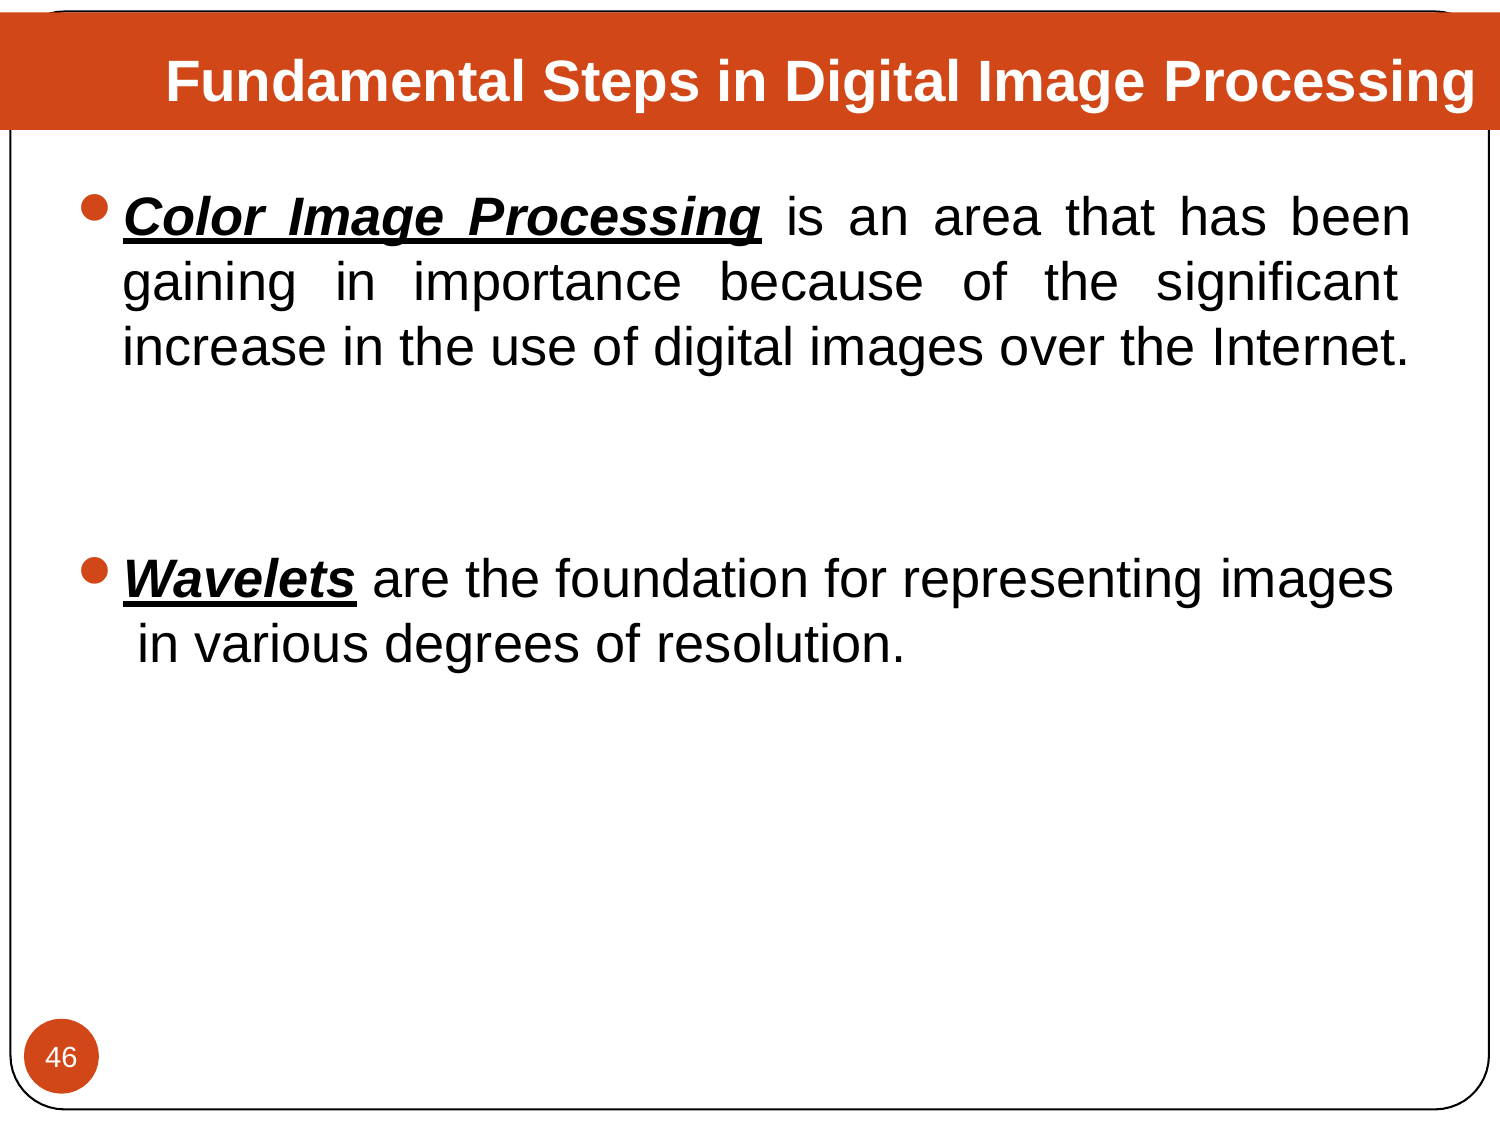

# Fundamental Steps in Digital Image Processing
Color Image Processing is an area that has been  gaining in importance because of the significant  increase in the use of digital images over the Internet.
Wavelets are the foundation for representing images  in various degrees of resolution.

46